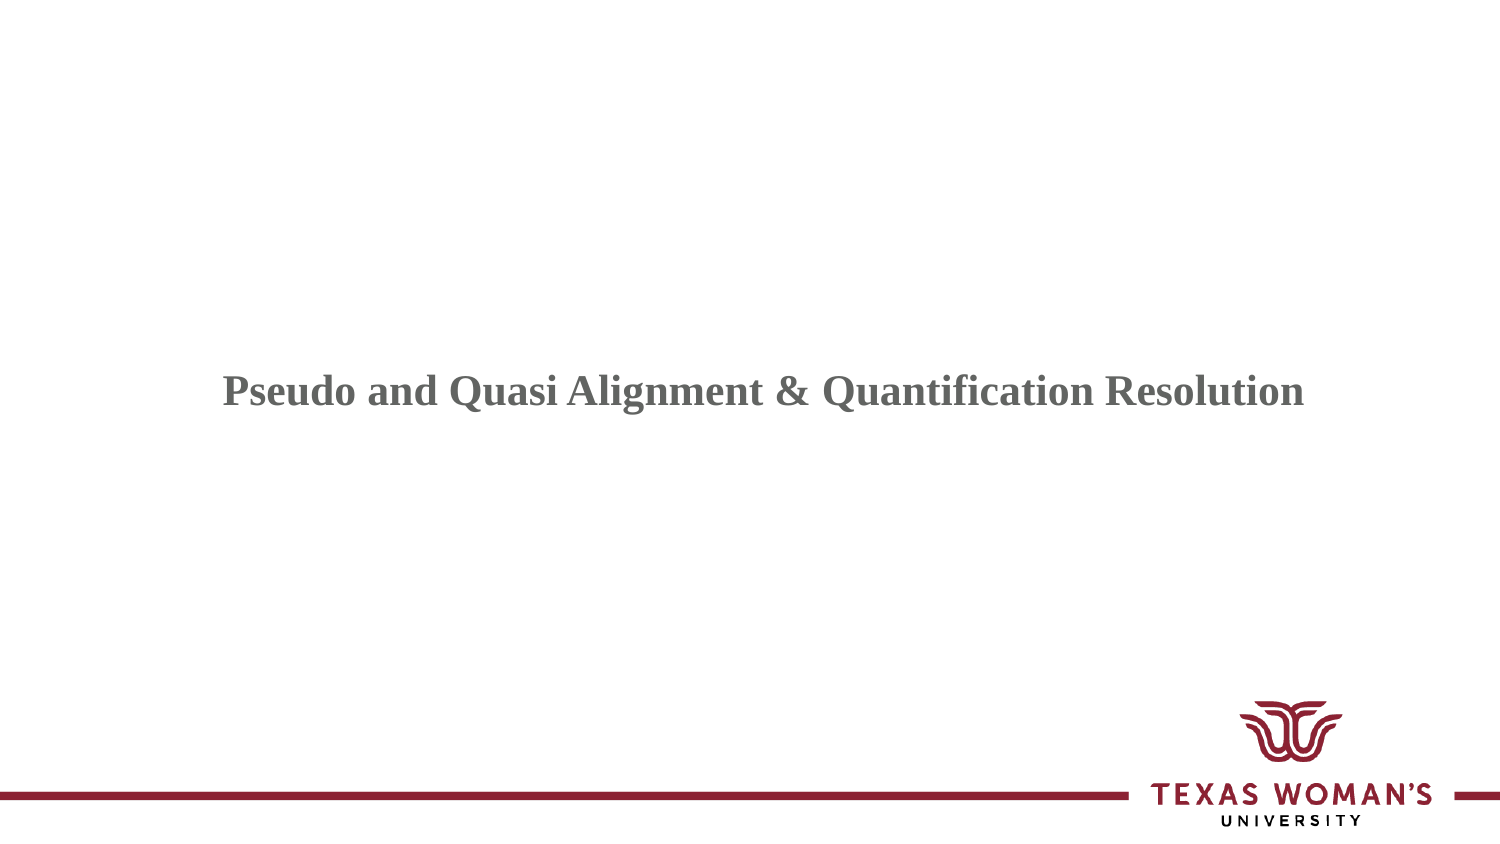

Pseudo and Quasi Alignment & Quantification Resolution